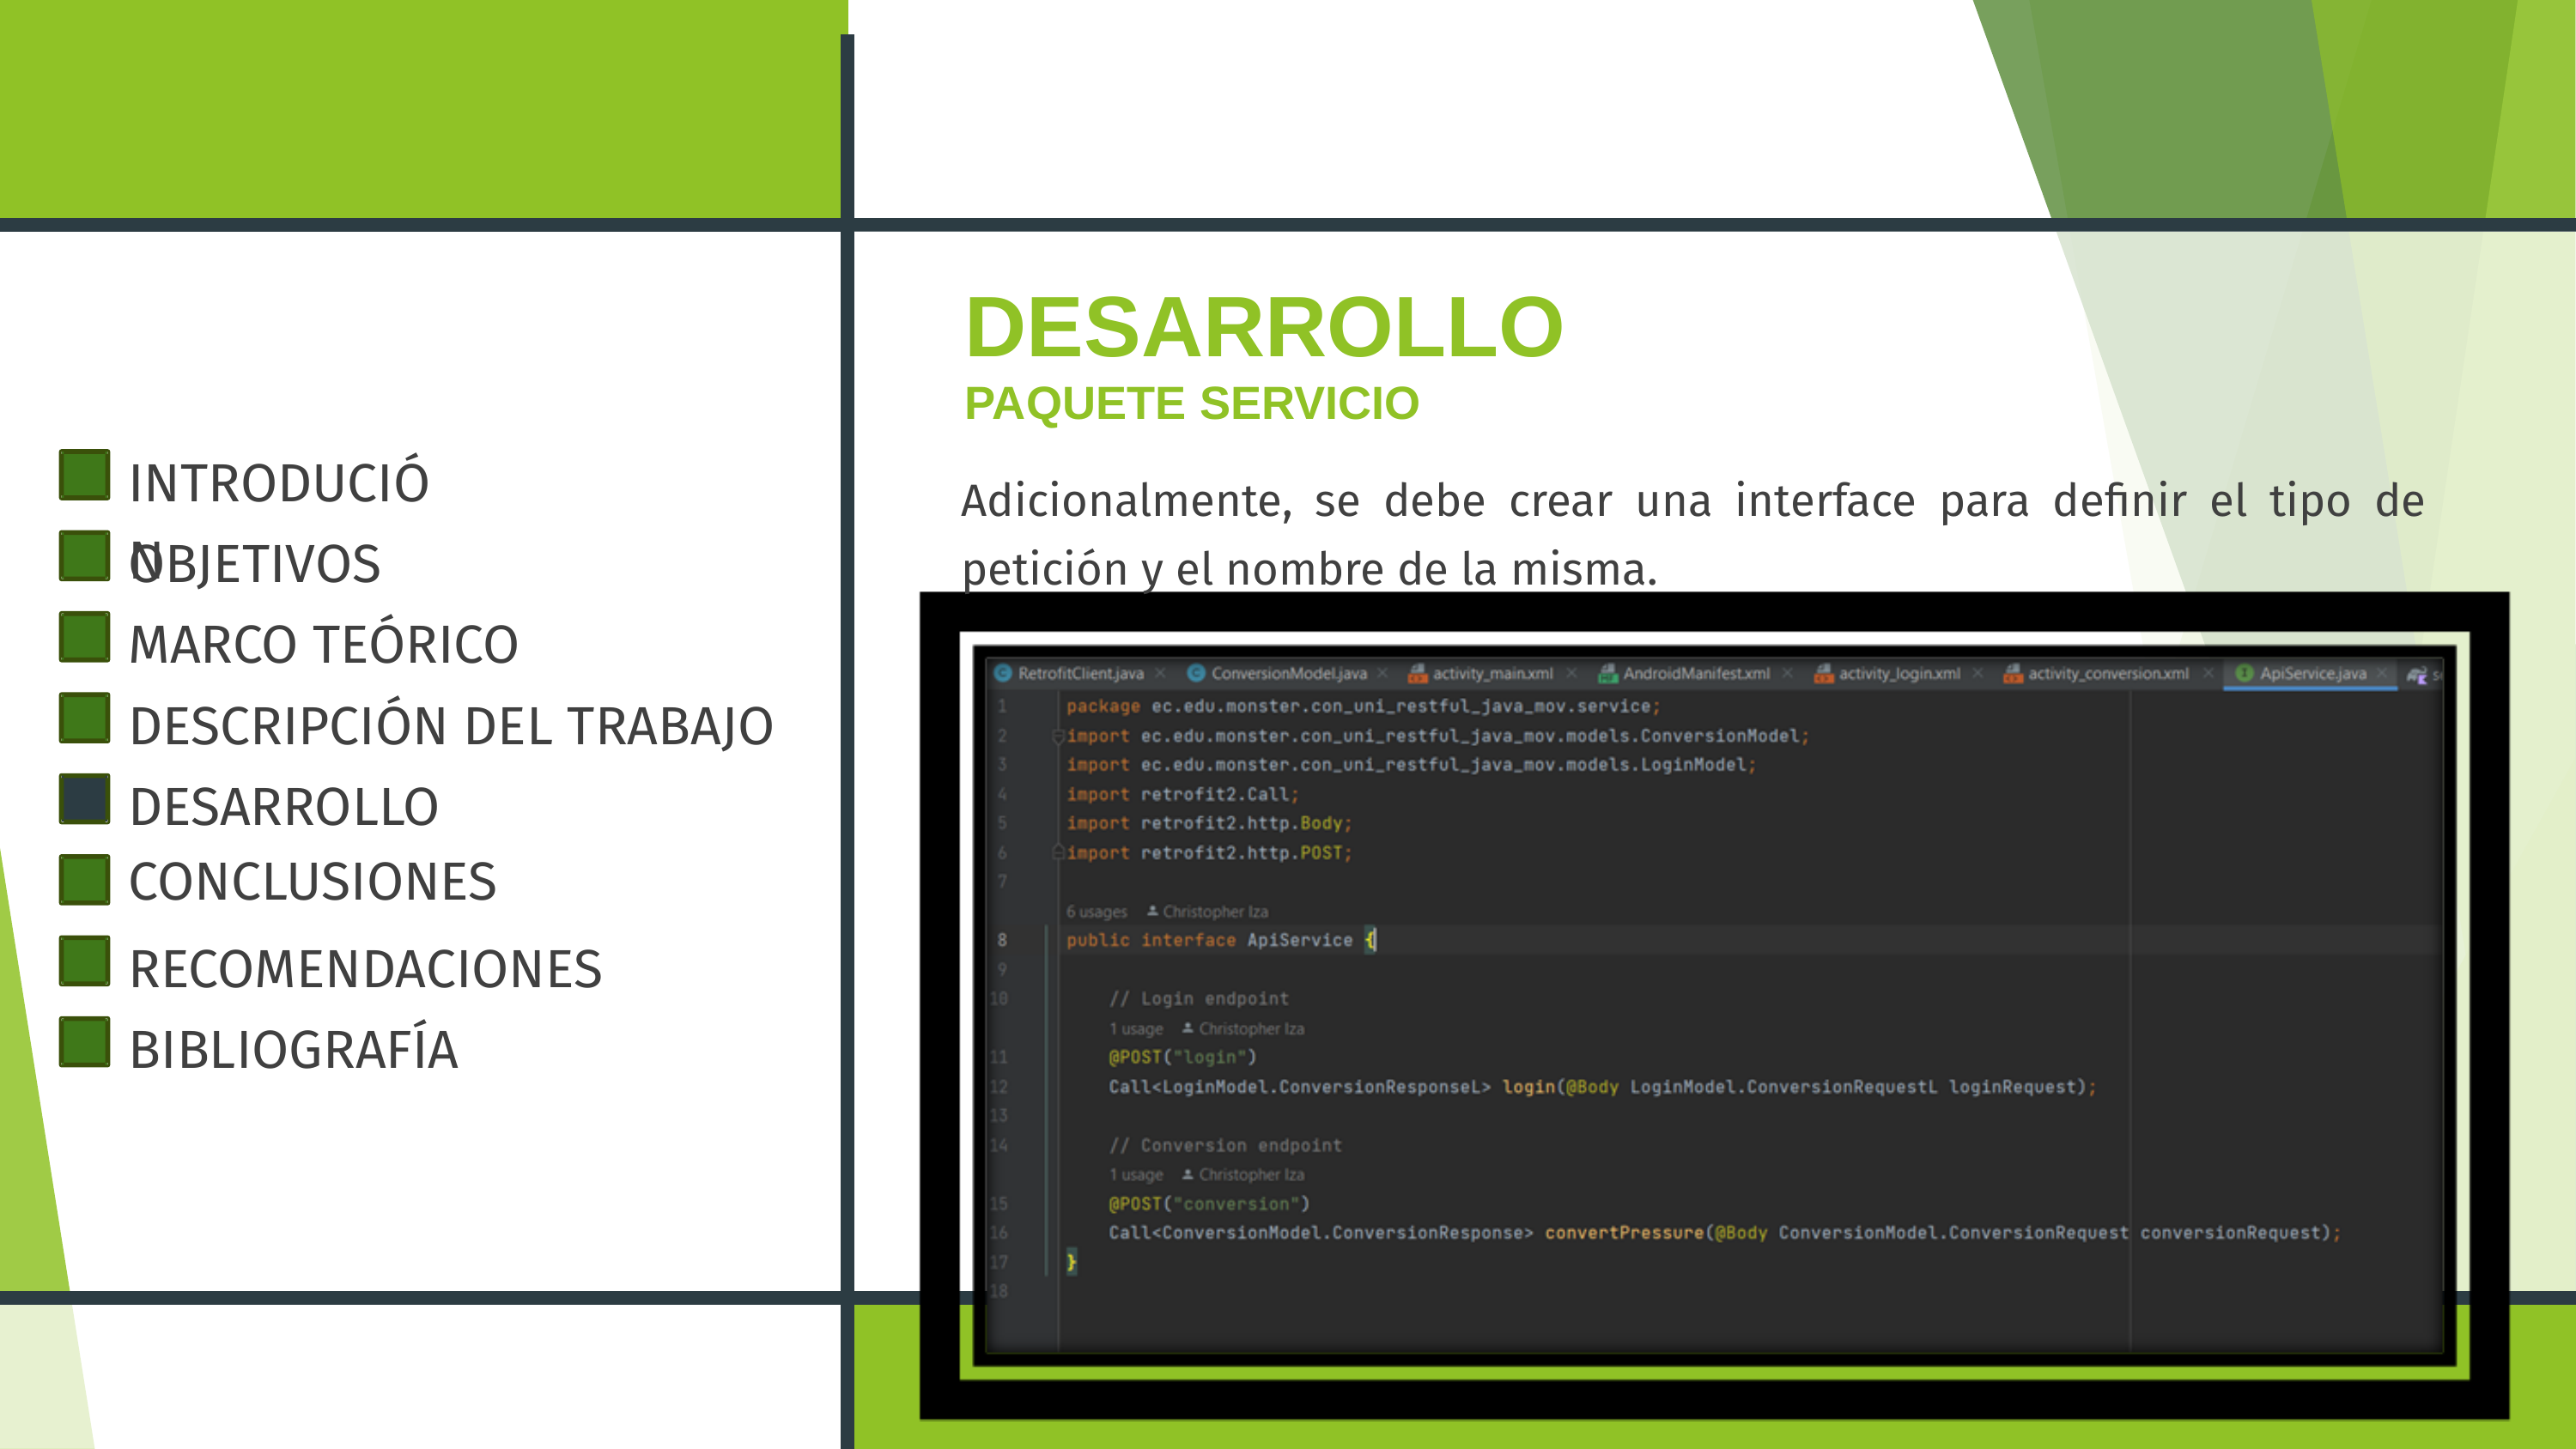

DESARROLLO
PAQUETE SERVICIO
INTRODUCIÓN

OBJETIVOS

MARCO TEÓRICO

DESCRIPCIÓN DEL TRABAJO

DESARROLLO

CONCLUSIONES

RECOMENDACIONES

BIBLIOGRAFÍA

Adicionalmente, se debe crear una interface para definir el tipo de petición y el nombre de la misma.